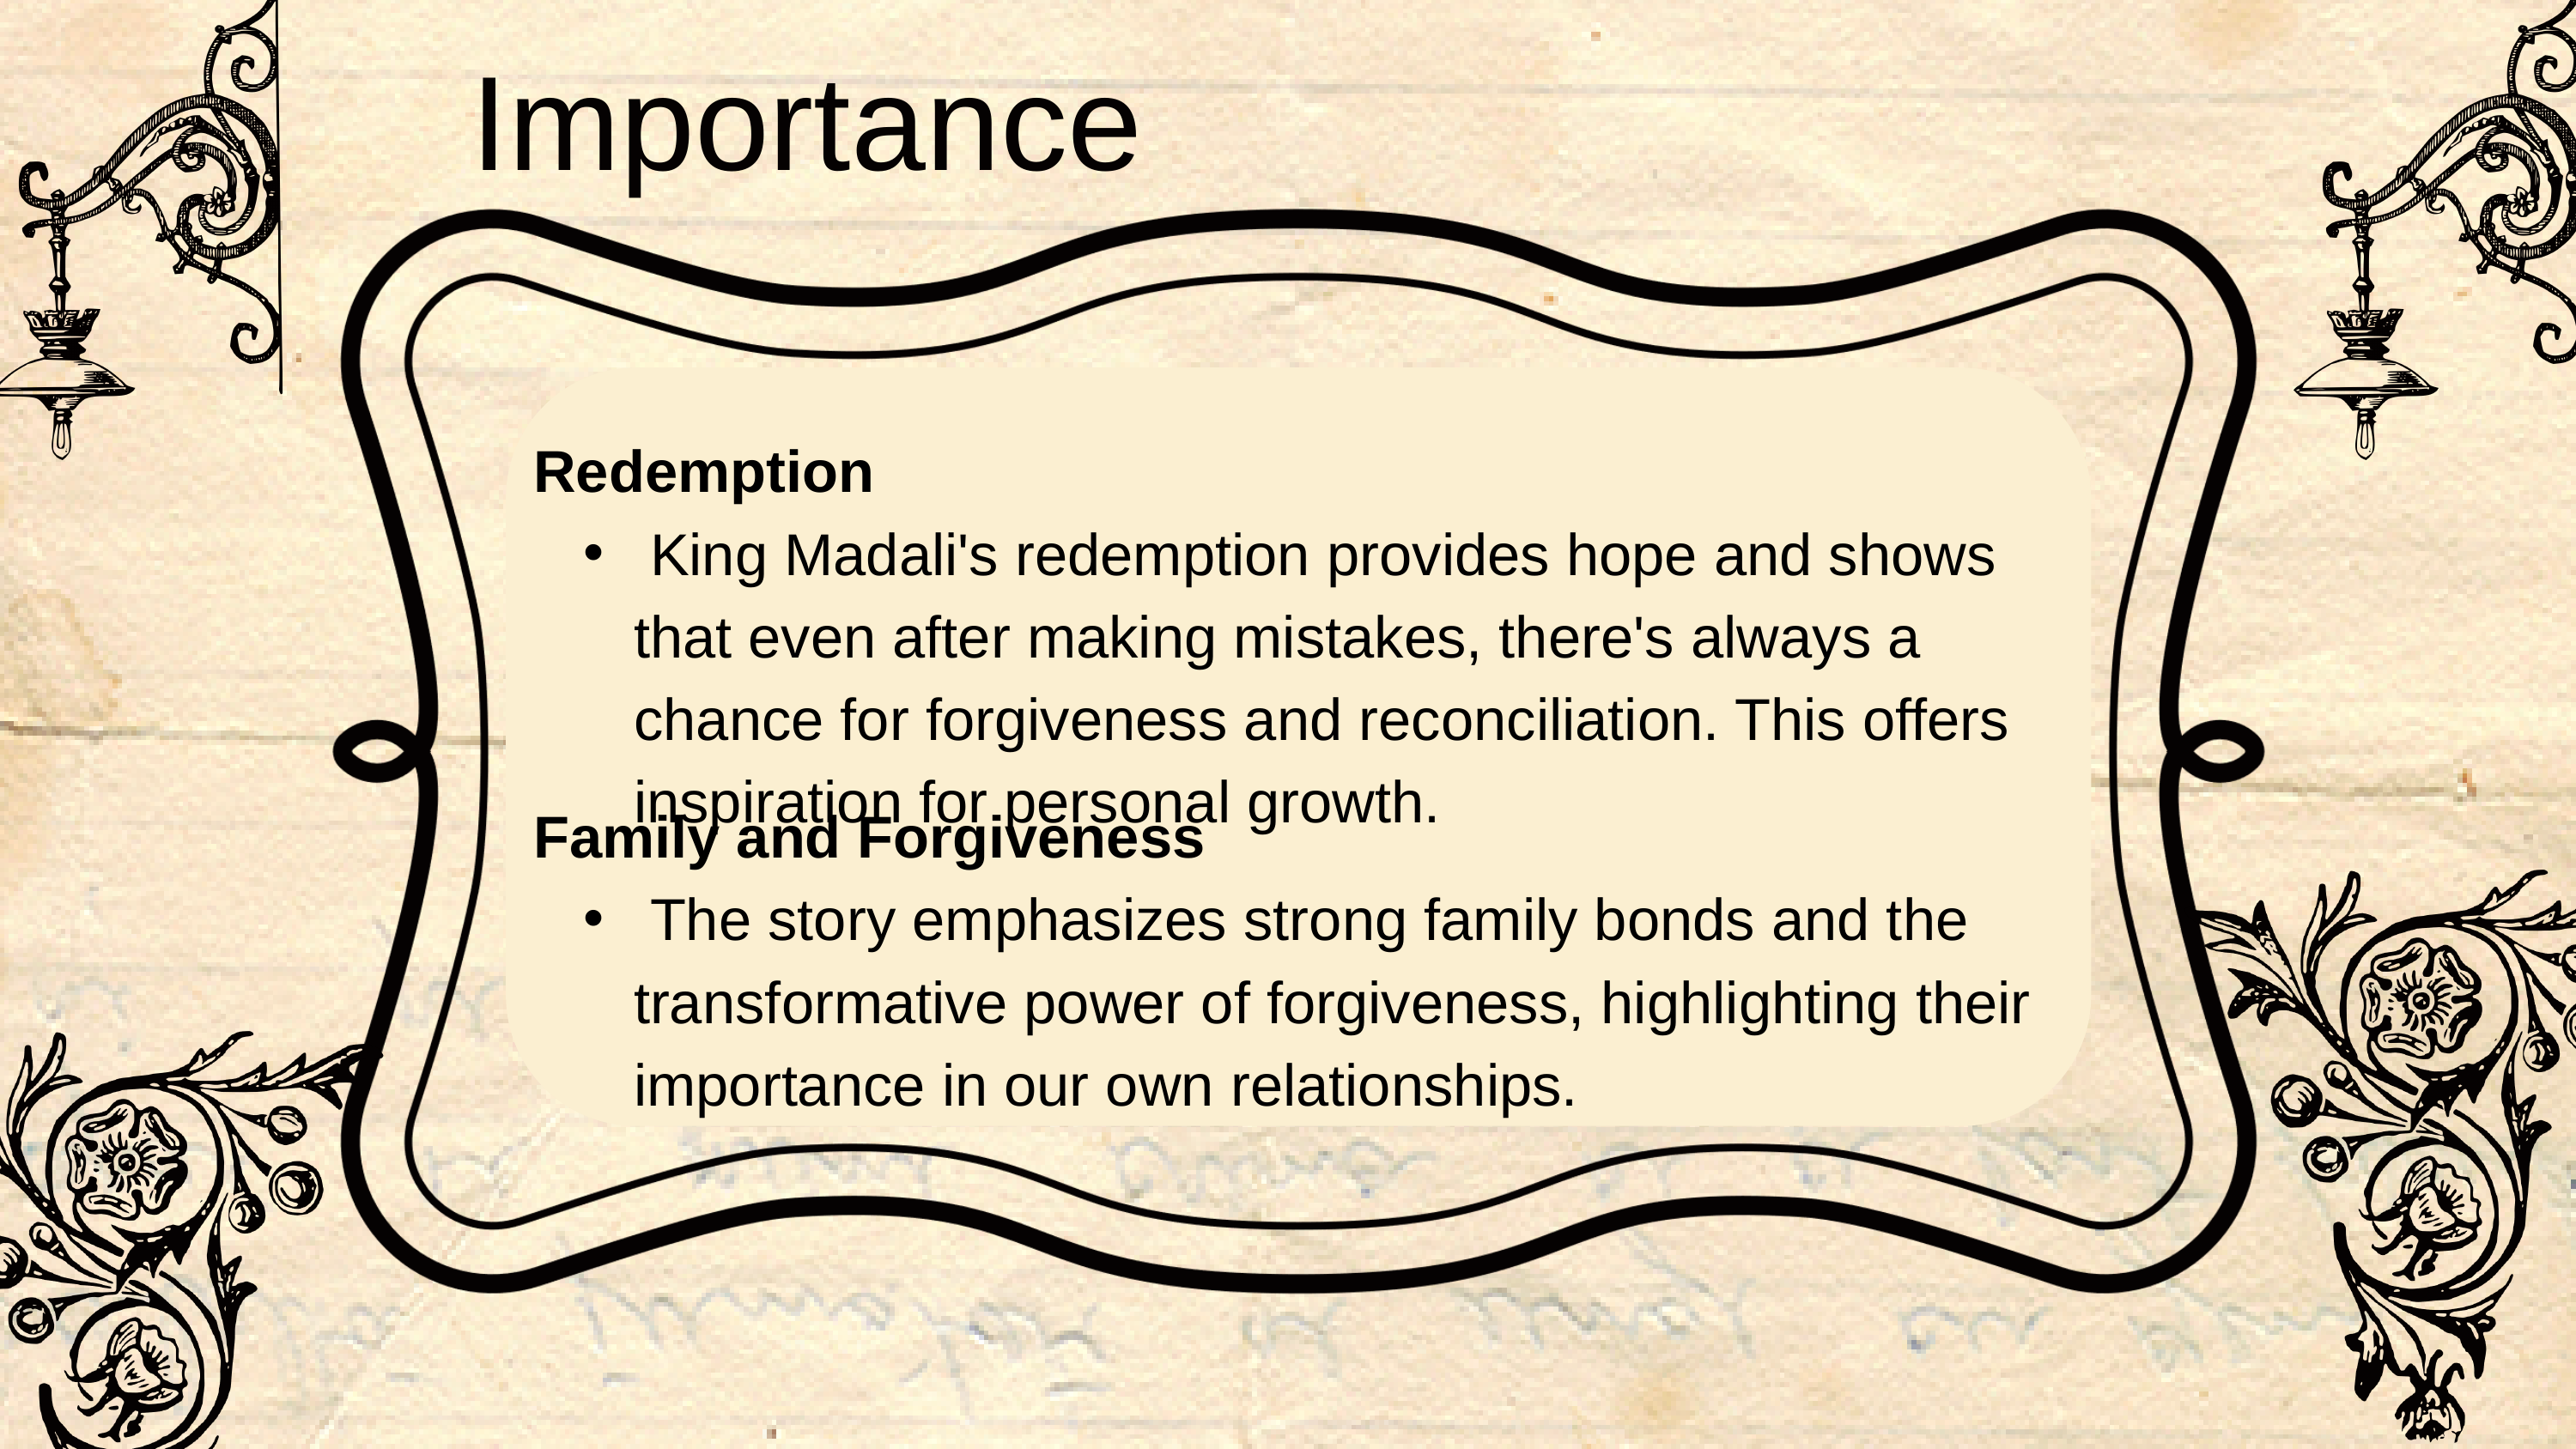

Importance

Redemption
 King Madali's redemption provides hope and shows that even after making mistakes, there's always a chance for forgiveness and reconciliation. This offers inspiration for personal growth.
Family and Forgiveness
 The story emphasizes strong family bonds and the transformative power of forgiveness, highlighting their importance in our own relationships.